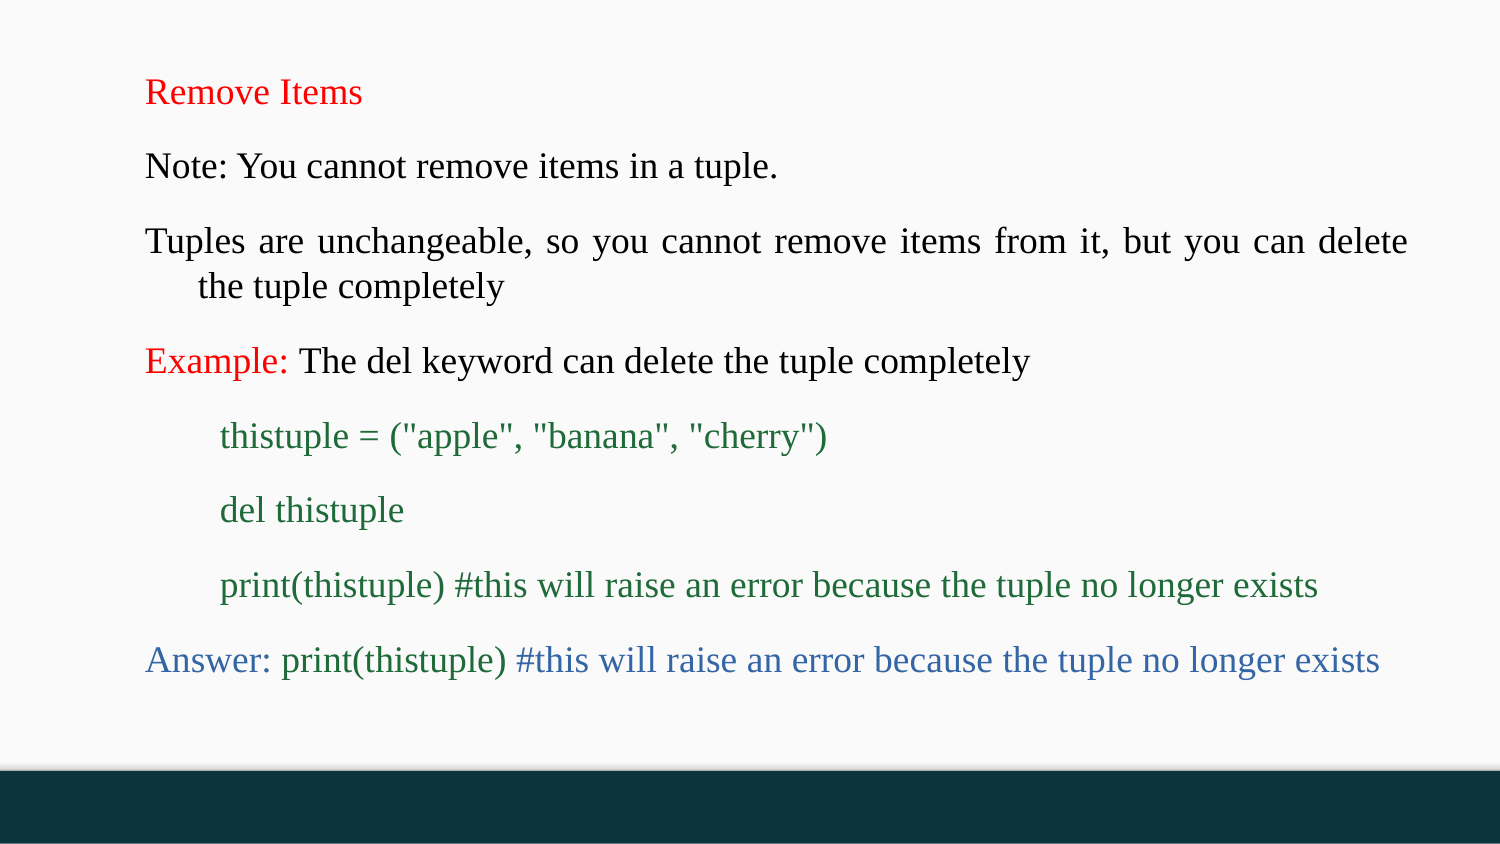

Remove Items
Note: You cannot remove items in a tuple.
Tuples are unchangeable, so you cannot remove items from it, but you can delete the tuple completely
Example: The del keyword can delete the tuple completely
thistuple = ("apple", "banana", "cherry")
del thistuple
print(thistuple) #this will raise an error because the tuple no longer exists
Answer: print(thistuple) #this will raise an error because the tuple no longer exists